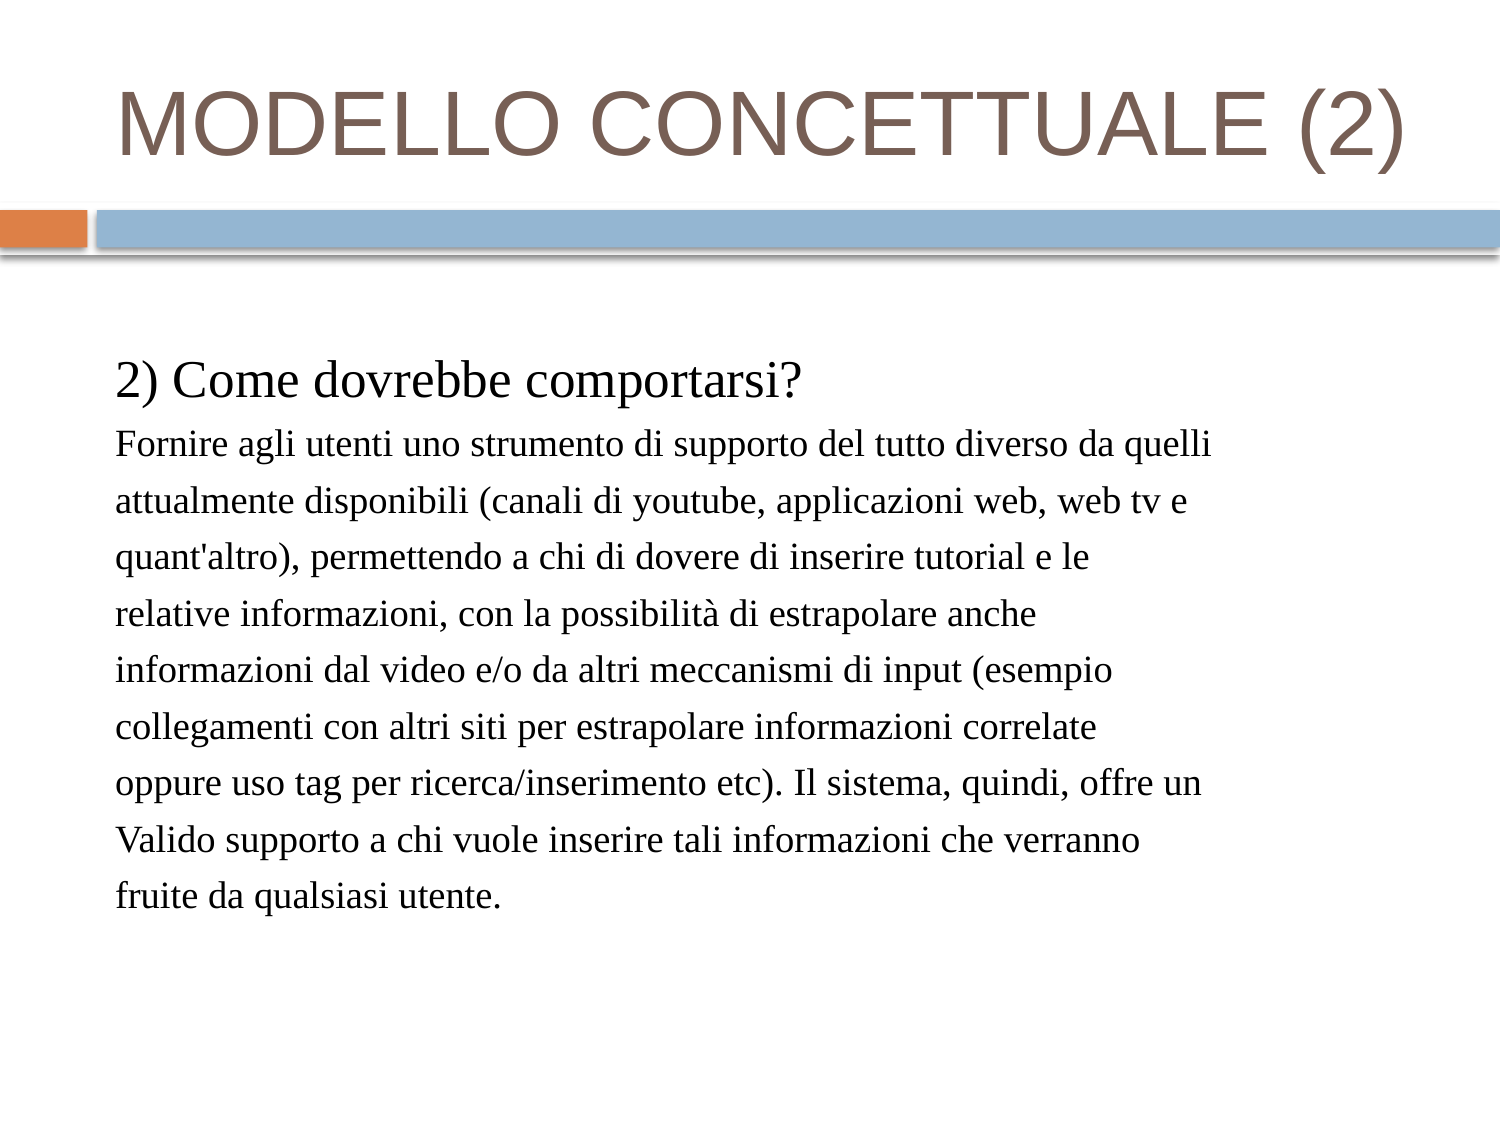

# MODELLO CONCETTUALE (2)

2) Come dovrebbe comportarsi?
Fornire agli utenti uno strumento di supporto del tutto diverso da quelli
attualmente disponibili (canali di youtube, applicazioni web, web tv e
quant'altro), permettendo a chi di dovere di inserire tutorial e le
relative informazioni, con la possibilità di estrapolare anche
informazioni dal video e/o da altri meccanismi di input (esempio
collegamenti con altri siti per estrapolare informazioni correlate
oppure uso tag per ricerca/inserimento etc). Il sistema, quindi, offre un
Valido supporto a chi vuole inserire tali informazioni che verranno
fruite da qualsiasi utente.